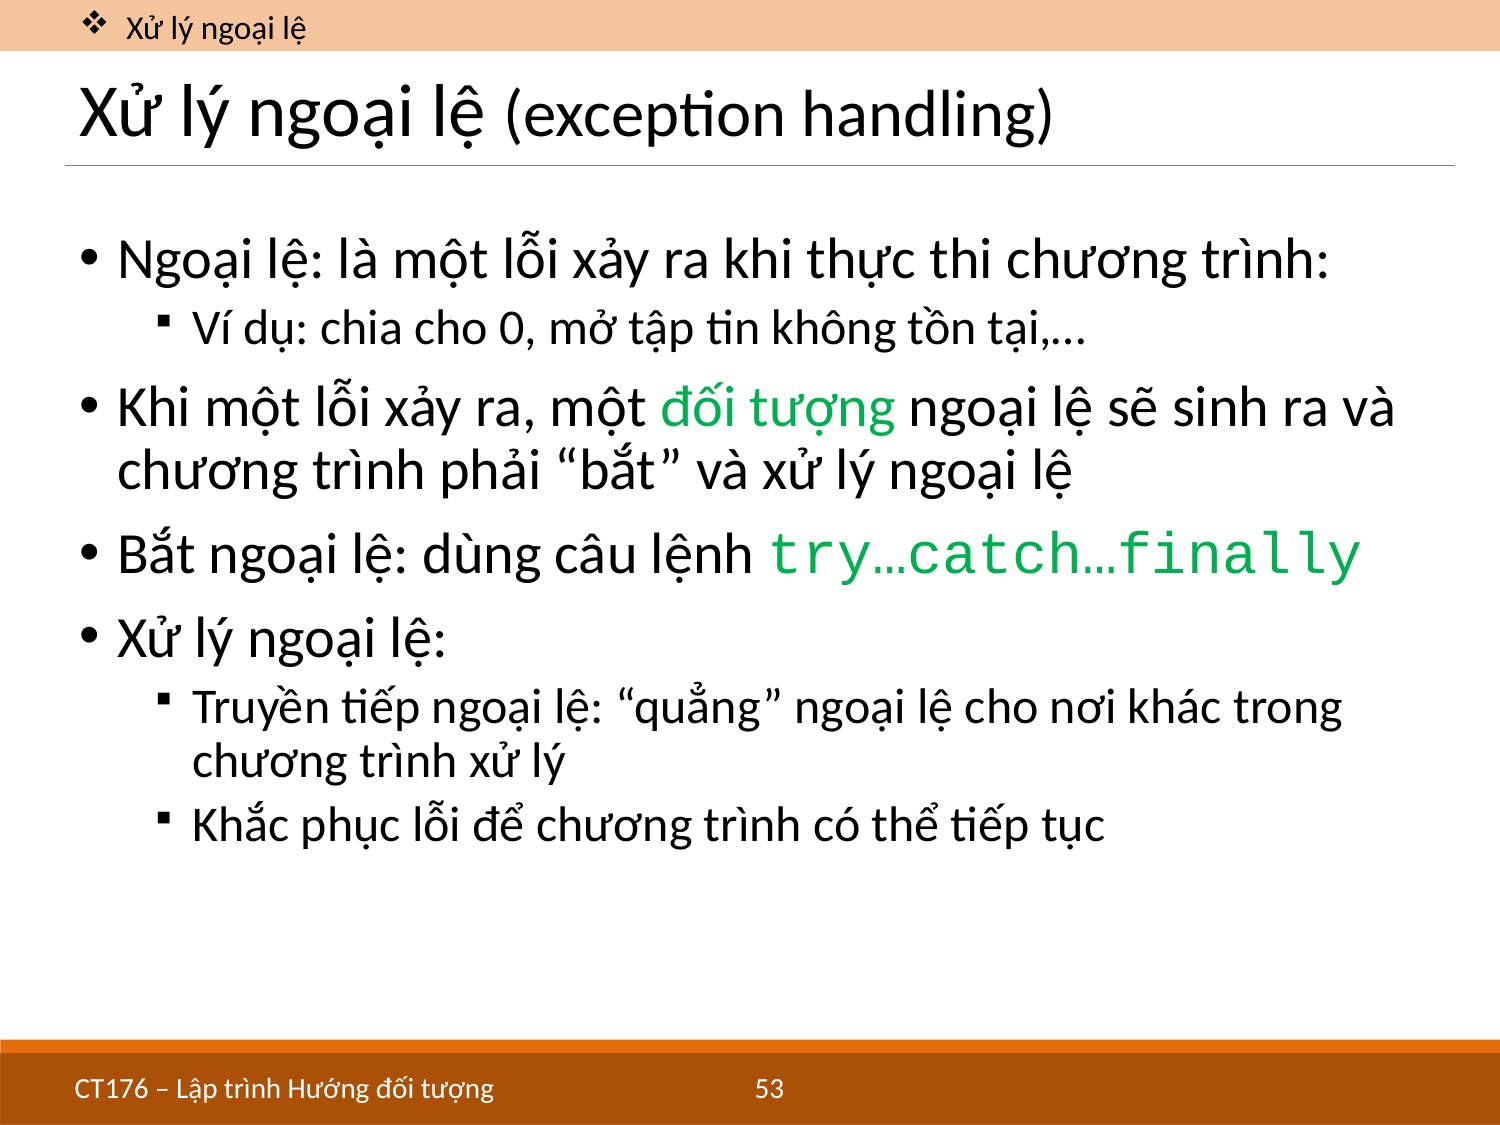

Xử lý ngoại lệ
# Xử lý ngoại lệ (exception handling)
Ngoại lệ: là một lỗi xảy ra khi thực thi chương trình:
Ví dụ: chia cho 0, mở tập tin không tồn tại,…
Khi một lỗi xảy ra, một đối tượng ngoại lệ sẽ sinh ra và chương trình phải “bắt” và xử lý ngoại lệ
Bắt ngoại lệ: dùng câu lệnh try…catch…finally
Xử lý ngoại lệ:
Truyền tiếp ngoại lệ: “quẳng” ngoại lệ cho nơi khác trong chương trình xử lý
Khắc phục lỗi để chương trình có thể tiếp tục